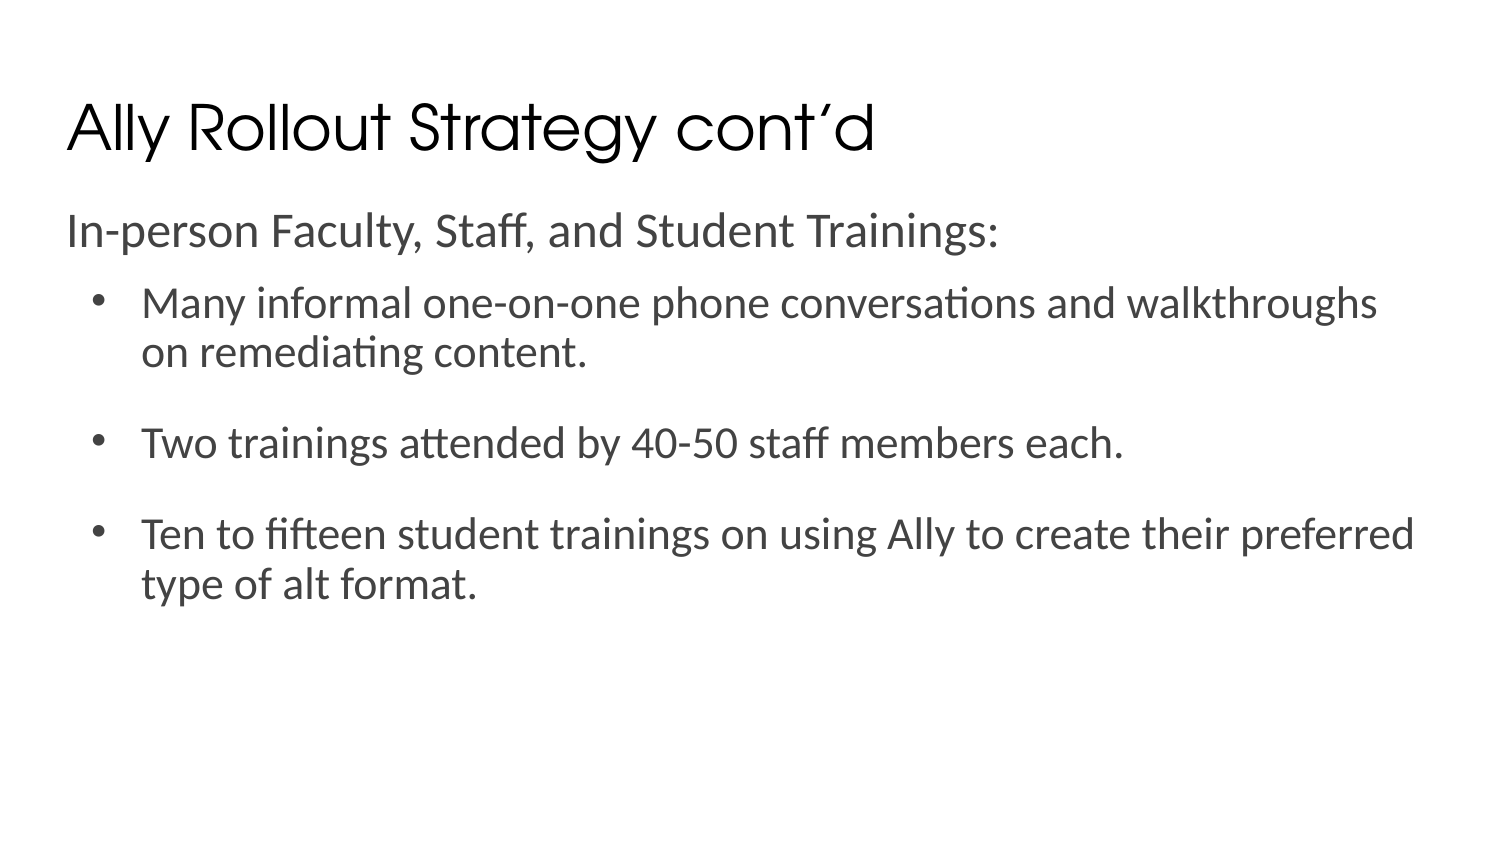

# Ally Rollout Strategy cont’d
In-person Faculty, Staff, and Student Trainings:
Many informal one-on-one phone conversations and walkthroughs on remediating content.
Two trainings attended by 40-50 staff members each.
Ten to fifteen student trainings on using Ally to create their preferred type of alt format.